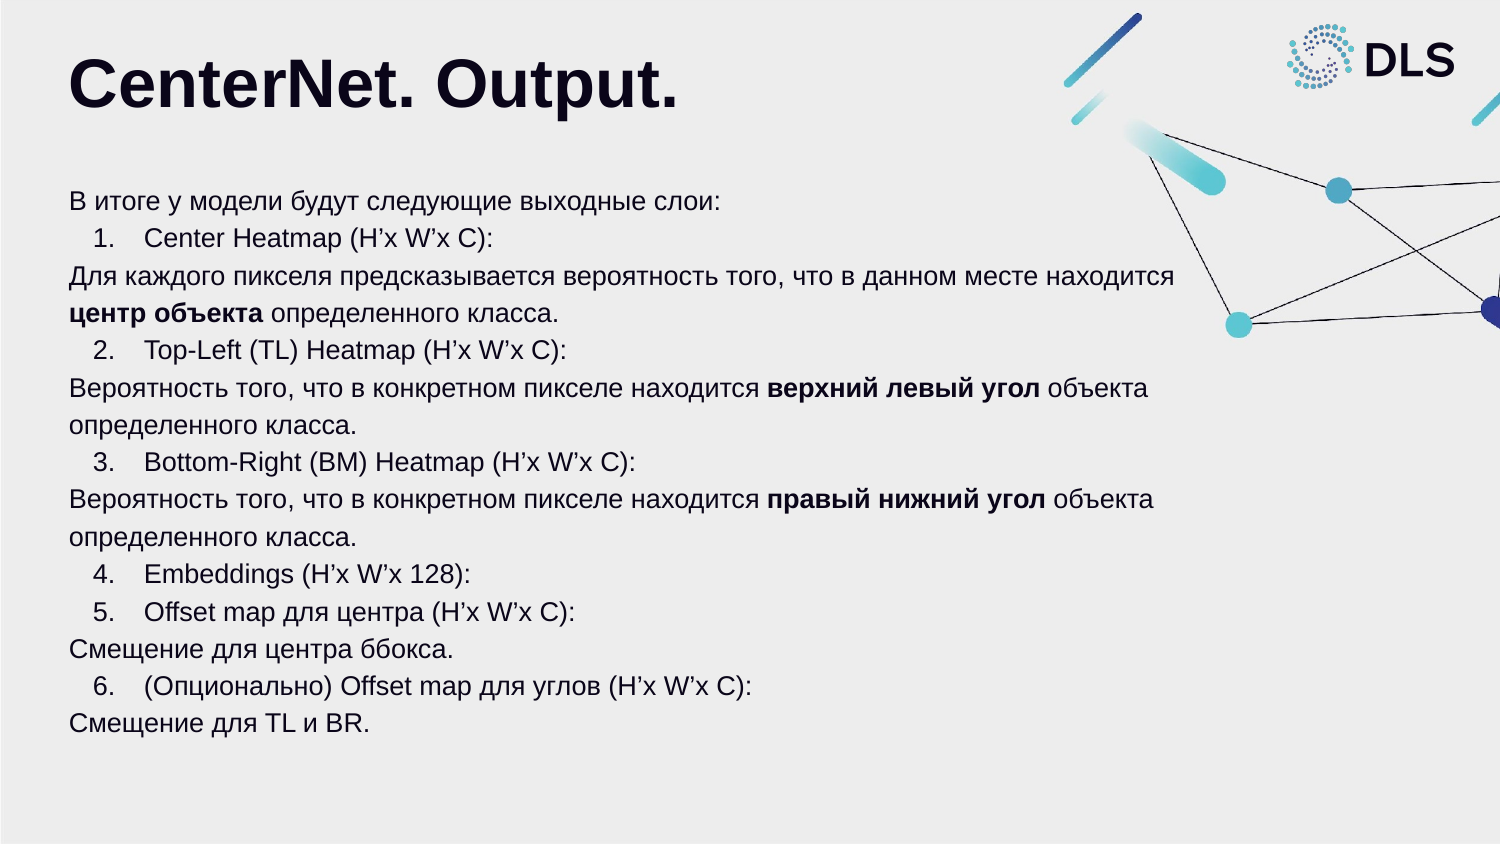

# CenterNet. Output.
В итоге у модели будут следующие выходные слои:
Center Heatmap (H’x W’x C):
Для каждого пикселя предсказывается вероятность того, что в данном месте находится центр объекта определенного класса.
Top-Left (TL) Heatmap (H’x W’x C):
Вероятность того, что в конкретном пикселе находится верхний левый угол объекта определенного класса.
Bottom-Right (BM) Heatmap (H’x W’x C):
Вероятность того, что в конкретном пикселе находится правый нижний угол объекта определенного класса.
Embeddings (H’x W’x 128):
Offset map для центра (H’x W’x C):
Смещение для центра ббокса.
(Опционально) Offset map для углов (H’x W’x C):
Смещение для TL и BR.